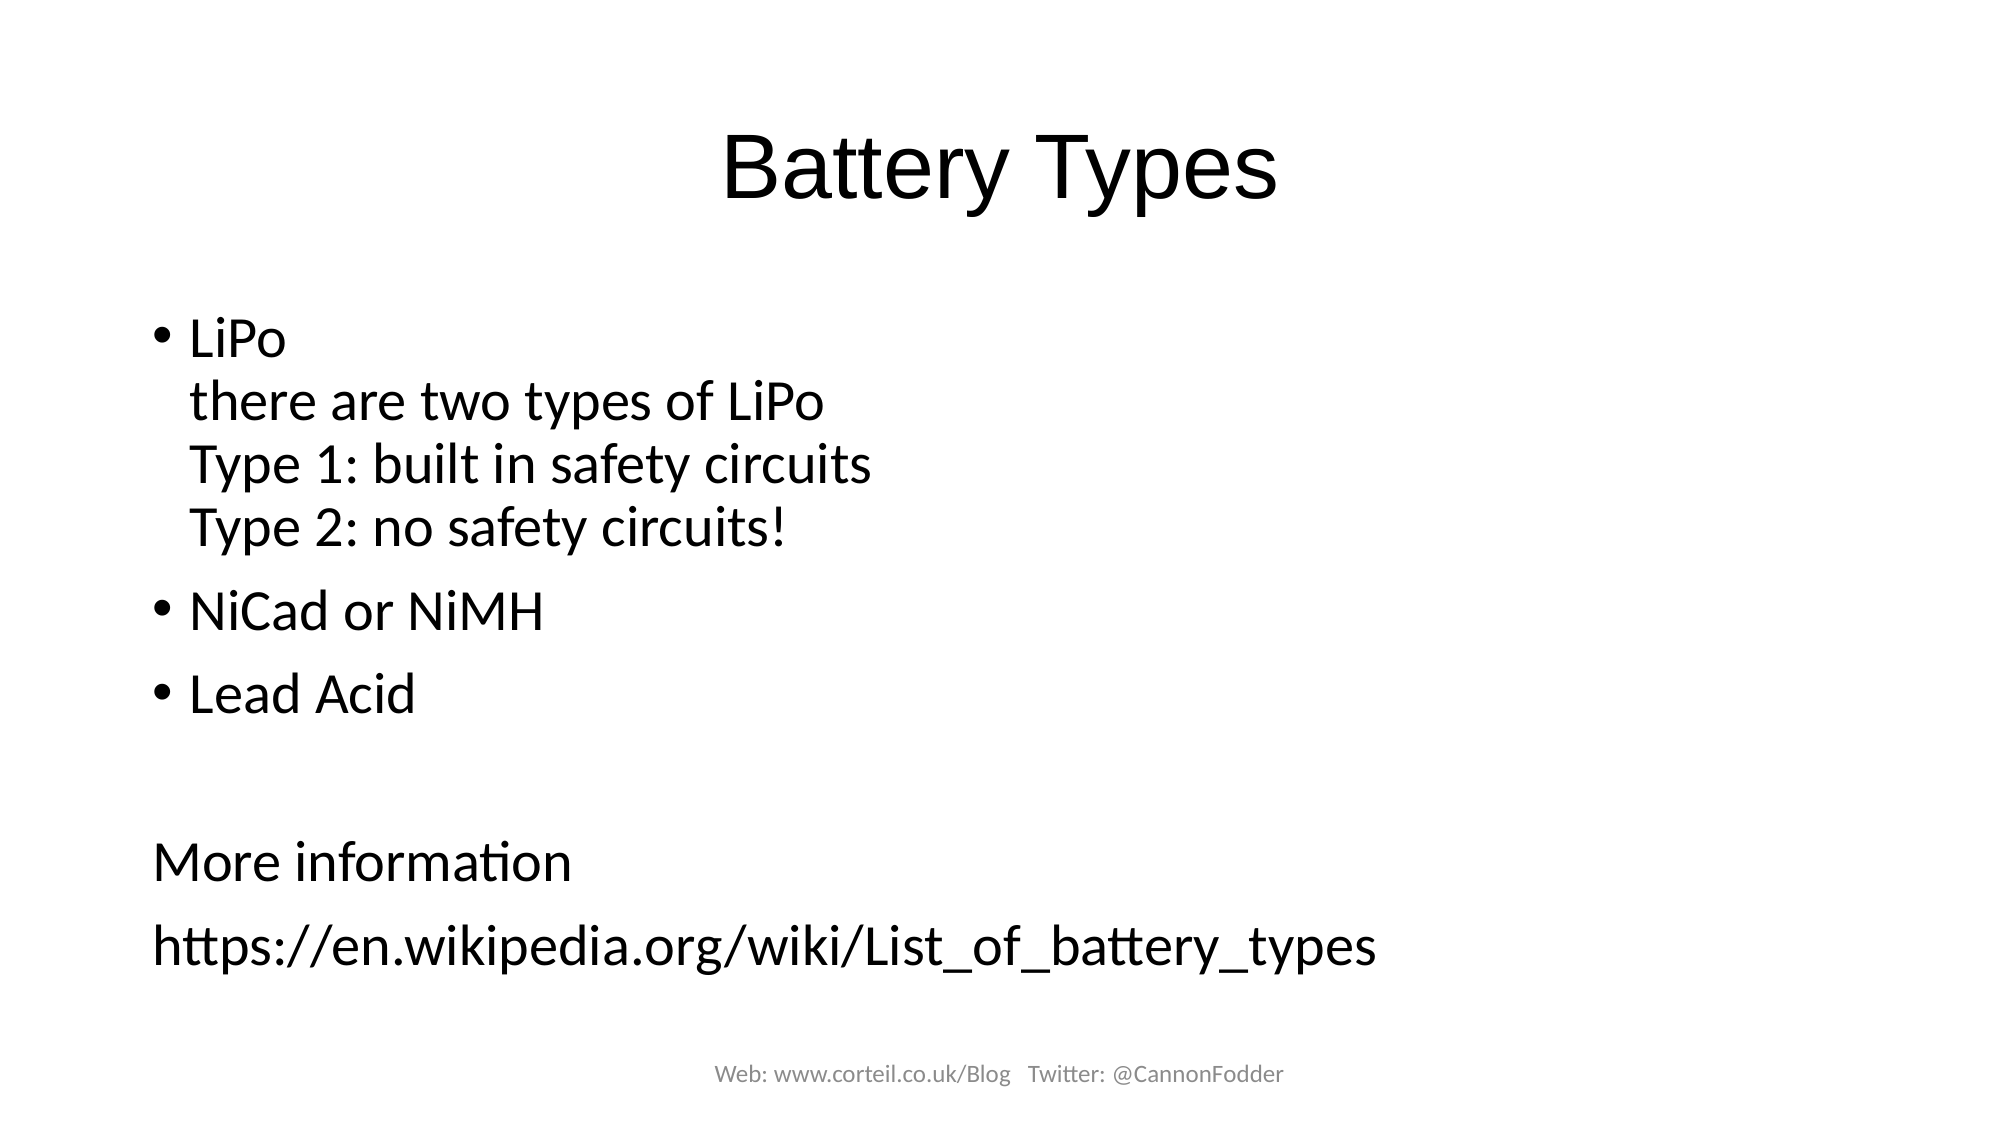

# Battery Types
LiPo
there are two types of LiPo
Type 1: built in safety circuits
Type 2: no safety circuits!
NiCad or NiMH
Lead Acid

More information
https://en.wikipedia.org/wiki/List_of_battery_types

Web: www.corteil.co.uk/Blog   Twitter: @CannonFodder